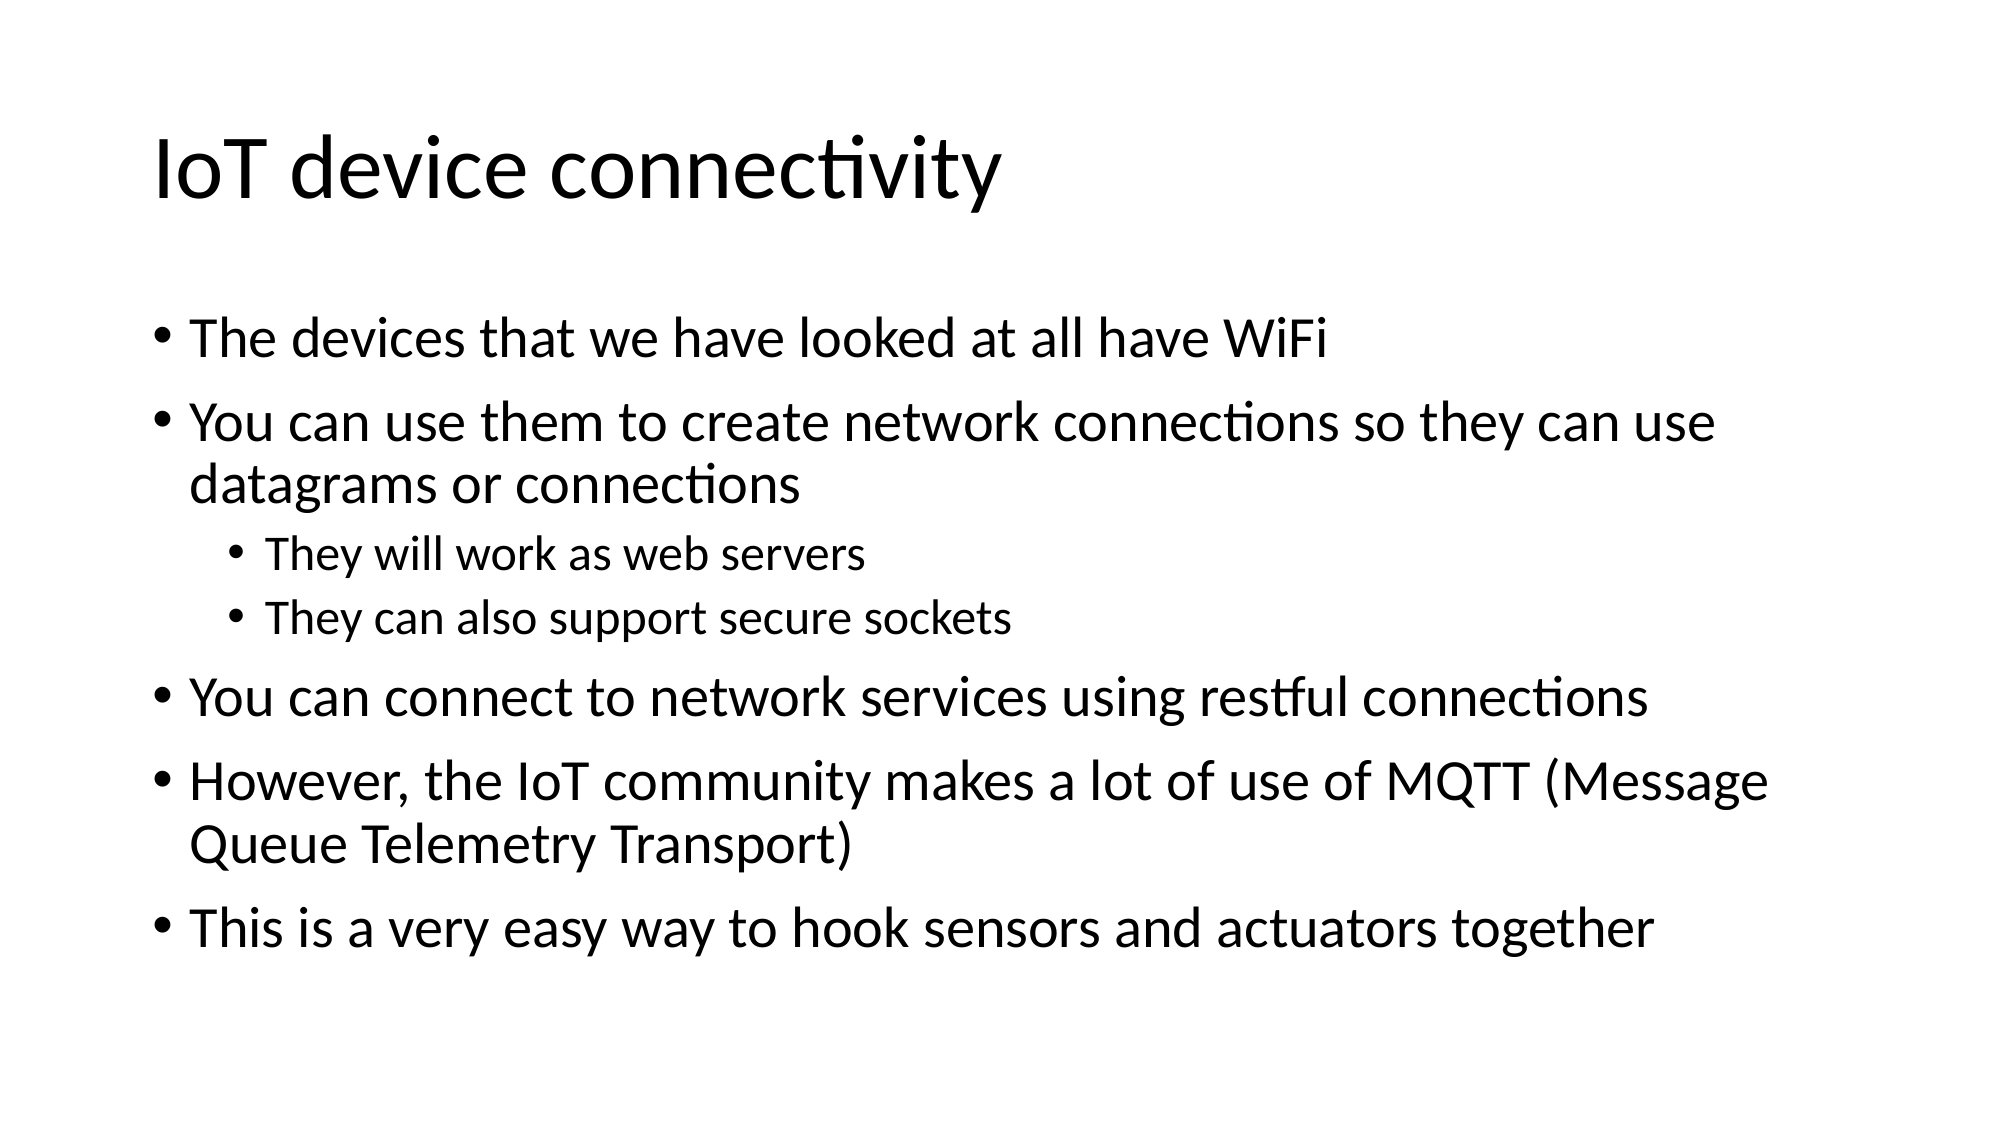

# IoT device connectivity
The devices that we have looked at all have WiFi
You can use them to create network connections so they can use datagrams or connections
They will work as web servers
They can also support secure sockets
You can connect to network services using restful connections
However, the IoT community makes a lot of use of MQTT (Message Queue Telemetry Transport)
This is a very easy way to hook sensors and actuators together